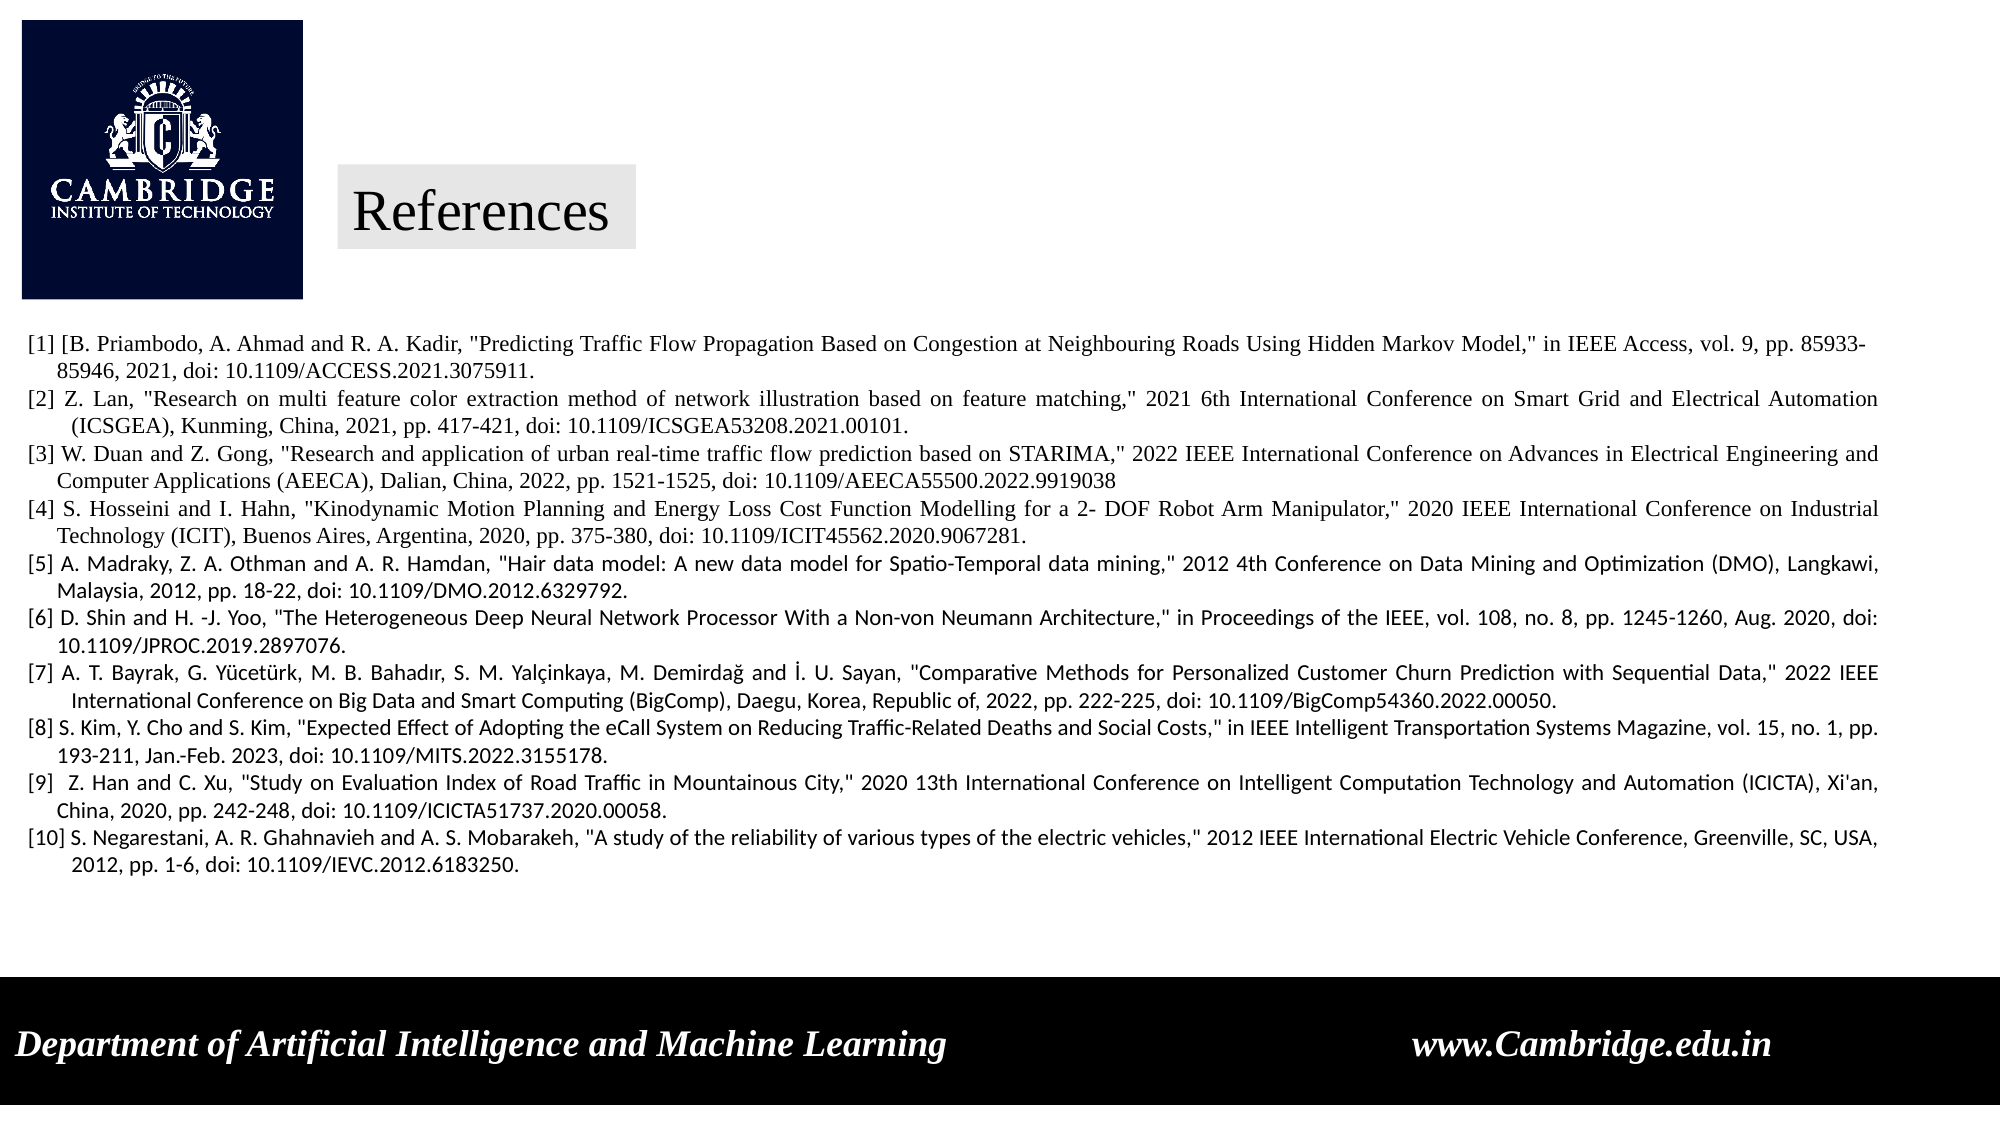

References
[1] [B. Priambodo, A. Ahmad and R. A. Kadir, "Predicting Traffic Flow Propagation Based on Congestion at Neighbouring Roads Using Hidden Markov Model," in IEEE Access, vol. 9, pp. 85933-   85946, 2021, doi: 10.1109/ACCESS.2021.3075911.
[2] Z. Lan, "Research on multi feature color extraction method of network illustration based on feature matching," 2021 6th International Conference on Smart Grid and Electrical Automation (ICSGEA), Kunming, China, 2021, pp. 417-421, doi: 10.1109/ICSGEA53208.2021.00101.
[3] W. Duan and Z. Gong, "Research and application of urban real-time traffic flow prediction based on STARIMA," 2022 IEEE International Conference on Advances in Electrical Engineering and Computer Applications (AEECA), Dalian, China, 2022, pp. 1521-1525, doi: 10.1109/AEECA55500.2022.9919038
[4] S. Hosseini and I. Hahn, "Kinodynamic Motion Planning and Energy Loss Cost Function Modelling for a 2- DOF Robot Arm Manipulator," 2020 IEEE International Conference on Industrial Technology (ICIT), Buenos Aires, Argentina, 2020, pp. 375-380, doi: 10.1109/ICIT45562.2020.9067281.
[5] A. Madraky, Z. A. Othman and A. R. Hamdan, "Hair data model: A new data model for Spatio-Temporal data mining," 2012 4th Conference on Data Mining and Optimization (DMO), Langkawi, Malaysia, 2012, pp. 18-22, doi: 10.1109/DMO.2012.6329792.
[6] D. Shin and H. -J. Yoo, "The Heterogeneous Deep Neural Network Processor With a Non-von Neumann Architecture," in Proceedings of the IEEE, vol. 108, no. 8, pp. 1245-1260, Aug. 2020, doi: 10.1109/JPROC.2019.2897076.
[7] A. T. Bayrak, G. Yücetürk, M. B. Bahadır, S. M. Yalçinkaya, M. Demirdağ and İ. U. Sayan, "Comparative Methods for Personalized Customer Churn Prediction with Sequential Data," 2022 IEEE International Conference on Big Data and Smart Computing (BigComp), Daegu, Korea, Republic of, 2022, pp. 222-225, doi: 10.1109/BigComp54360.2022.00050.
[8] S. Kim, Y. Cho and S. Kim, "Expected Effect of Adopting the eCall System on Reducing Traffic-Related Deaths and Social Costs," in IEEE Intelligent Transportation Systems Magazine, vol. 15, no. 1, pp. 193-211, Jan.-Feb. 2023, doi: 10.1109/MITS.2022.3155178.
[9]  Z. Han and C. Xu, "Study on Evaluation Index of Road Traffic in Mountainous City," 2020 13th International Conference on Intelligent Computation Technology and Automation (ICICTA), Xi'an, China, 2020, pp. 242-248, doi: 10.1109/ICICTA51737.2020.00058.
[10] S. Negarestani, A. R. Ghahnavieh and A. S. Mobarakeh, "A study of the reliability of various types of the electric vehicles," 2012 IEEE International Electric Vehicle Conference, Greenville, SC, USA, 2012, pp. 1-6, doi: 10.1109/IEVC.2012.6183250.

Department of Artificial Intelligence and Machine Learning                                                 www.Cambridge.edu.in